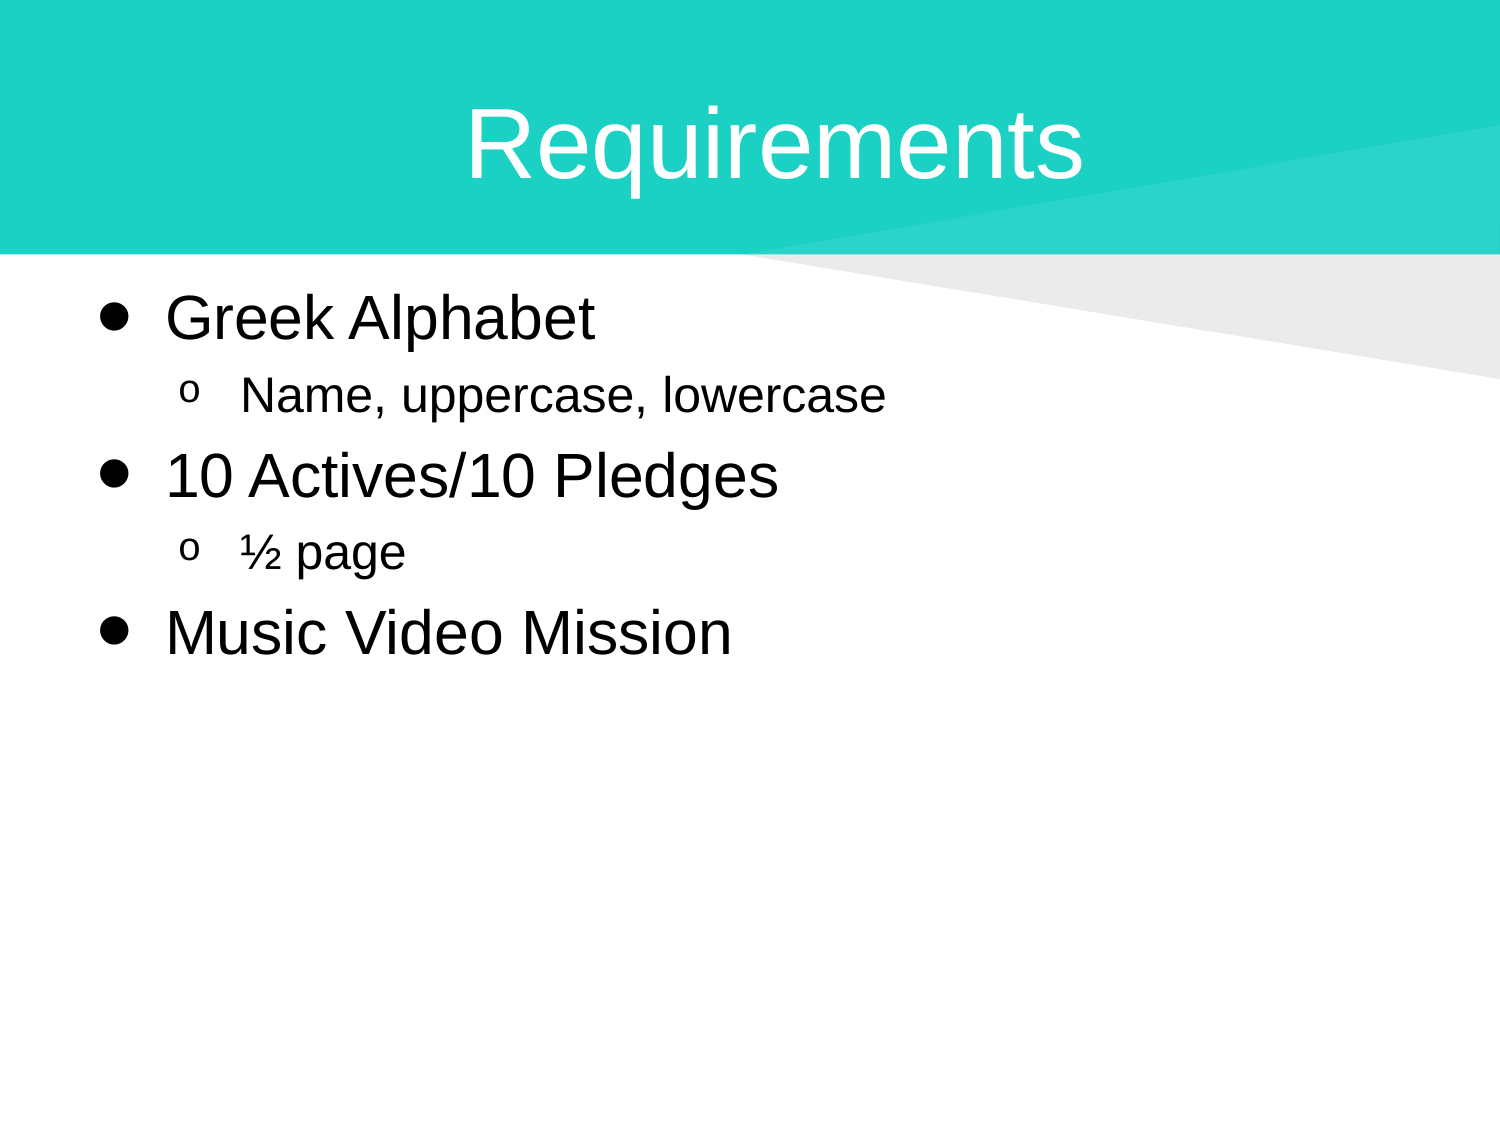

# Requirements
Greek Alphabet
Name, uppercase, lowercase
10 Actives/10 Pledges
½ page
Music Video Mission